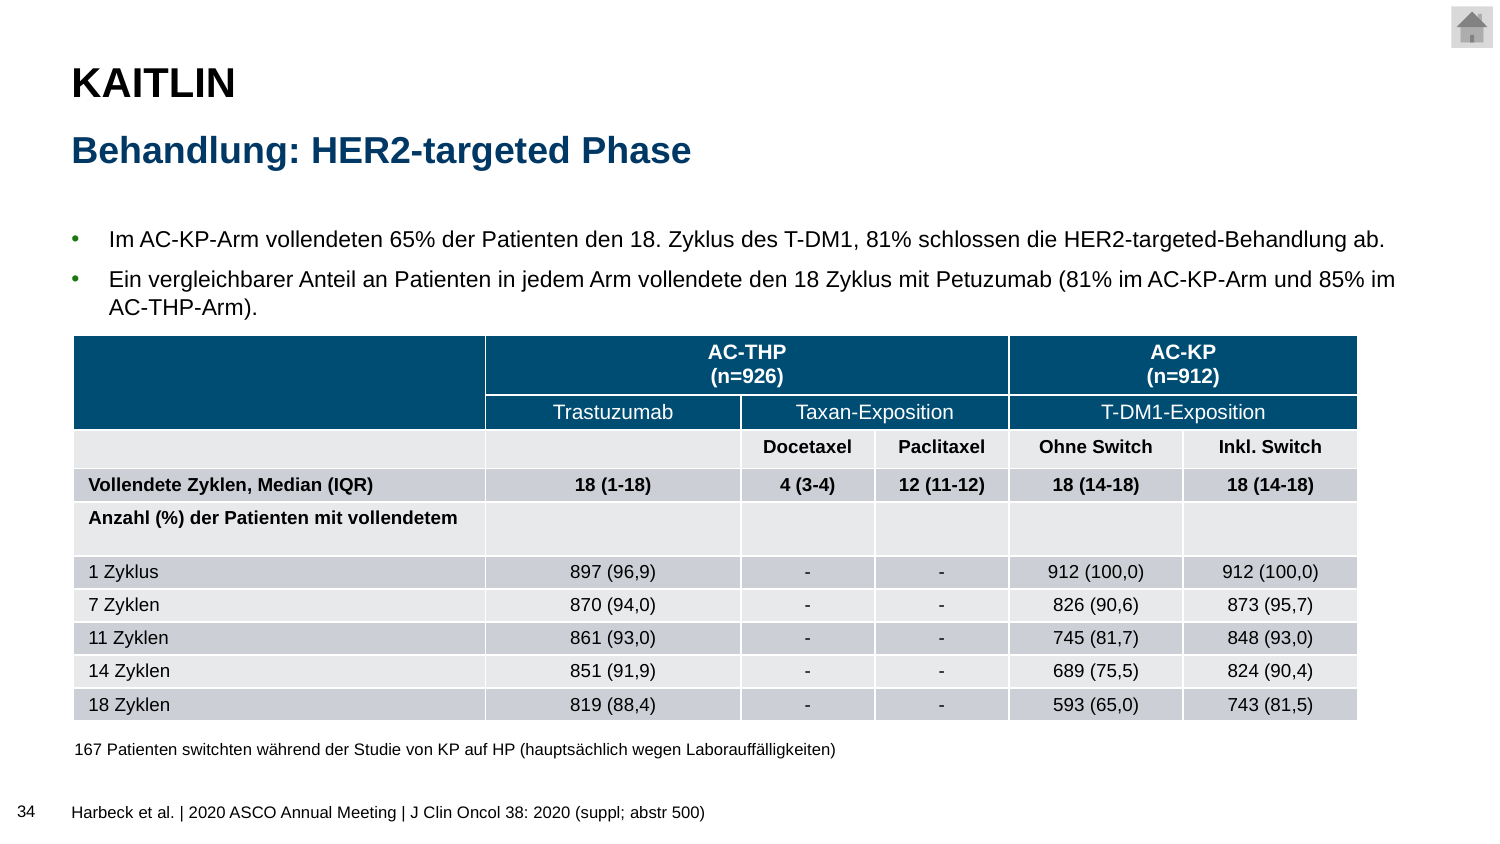

# KAITLIN
Behandlung: HER2-targeted Phase
Im AC-KP-Arm vollendeten 65% der Patienten den 18. Zyklus des T-DM1, 81% schlossen die HER2-targeted-Behandlung ab.
Ein vergleichbarer Anteil an Patienten in jedem Arm vollendete den 18 Zyklus mit Petuzumab (81% im AC-KP-Arm und 85% im AC-THP-Arm).

|  | AC-THP (n=926) |  |  | AC-KP (n=912) |  |
| --- | --- | --- | --- | --- | --- |
|  | Trastuzumab | Taxan-Exposition |  | T-DM1-Exposition |  |
|  |  | Docetaxel | Paclitaxel | Ohne Switch | Inkl. Switch |
| Vollendete Zyklen, Median (IQR) | 18 (1-18) | 4 (3-4) | 12 (11-12) | 18 (14-18) | 18 (14-18) |
| Anzahl (%) der Patienten mit vollendetem |  |  |  |  |  |
| 1 Zyklus | 897 (96,9) | - | - | 912 (100,0) | 912 (100,0) |
| 7 Zyklen | 870 (94,0) | - | - | 826 (90,6) | 873 (95,7) |
| 11 Zyklen | 861 (93,0) | - | - | 745 (81,7) | 848 (93,0) |
| 14 Zyklen | 851 (91,9) | - | - | 689 (75,5) | 824 (90,4) |
| 18 Zyklen | 819 (88,4) | - | - | 593 (65,0) | 743 (81,5) |
167 Patienten switchten während der Studie von KP auf HP (hauptsächlich wegen Laborauffälligkeiten)
34
Harbeck et al. | 2020 ASCO Annual Meeting | J Clin Oncol 38: 2020 (suppl; abstr 500)